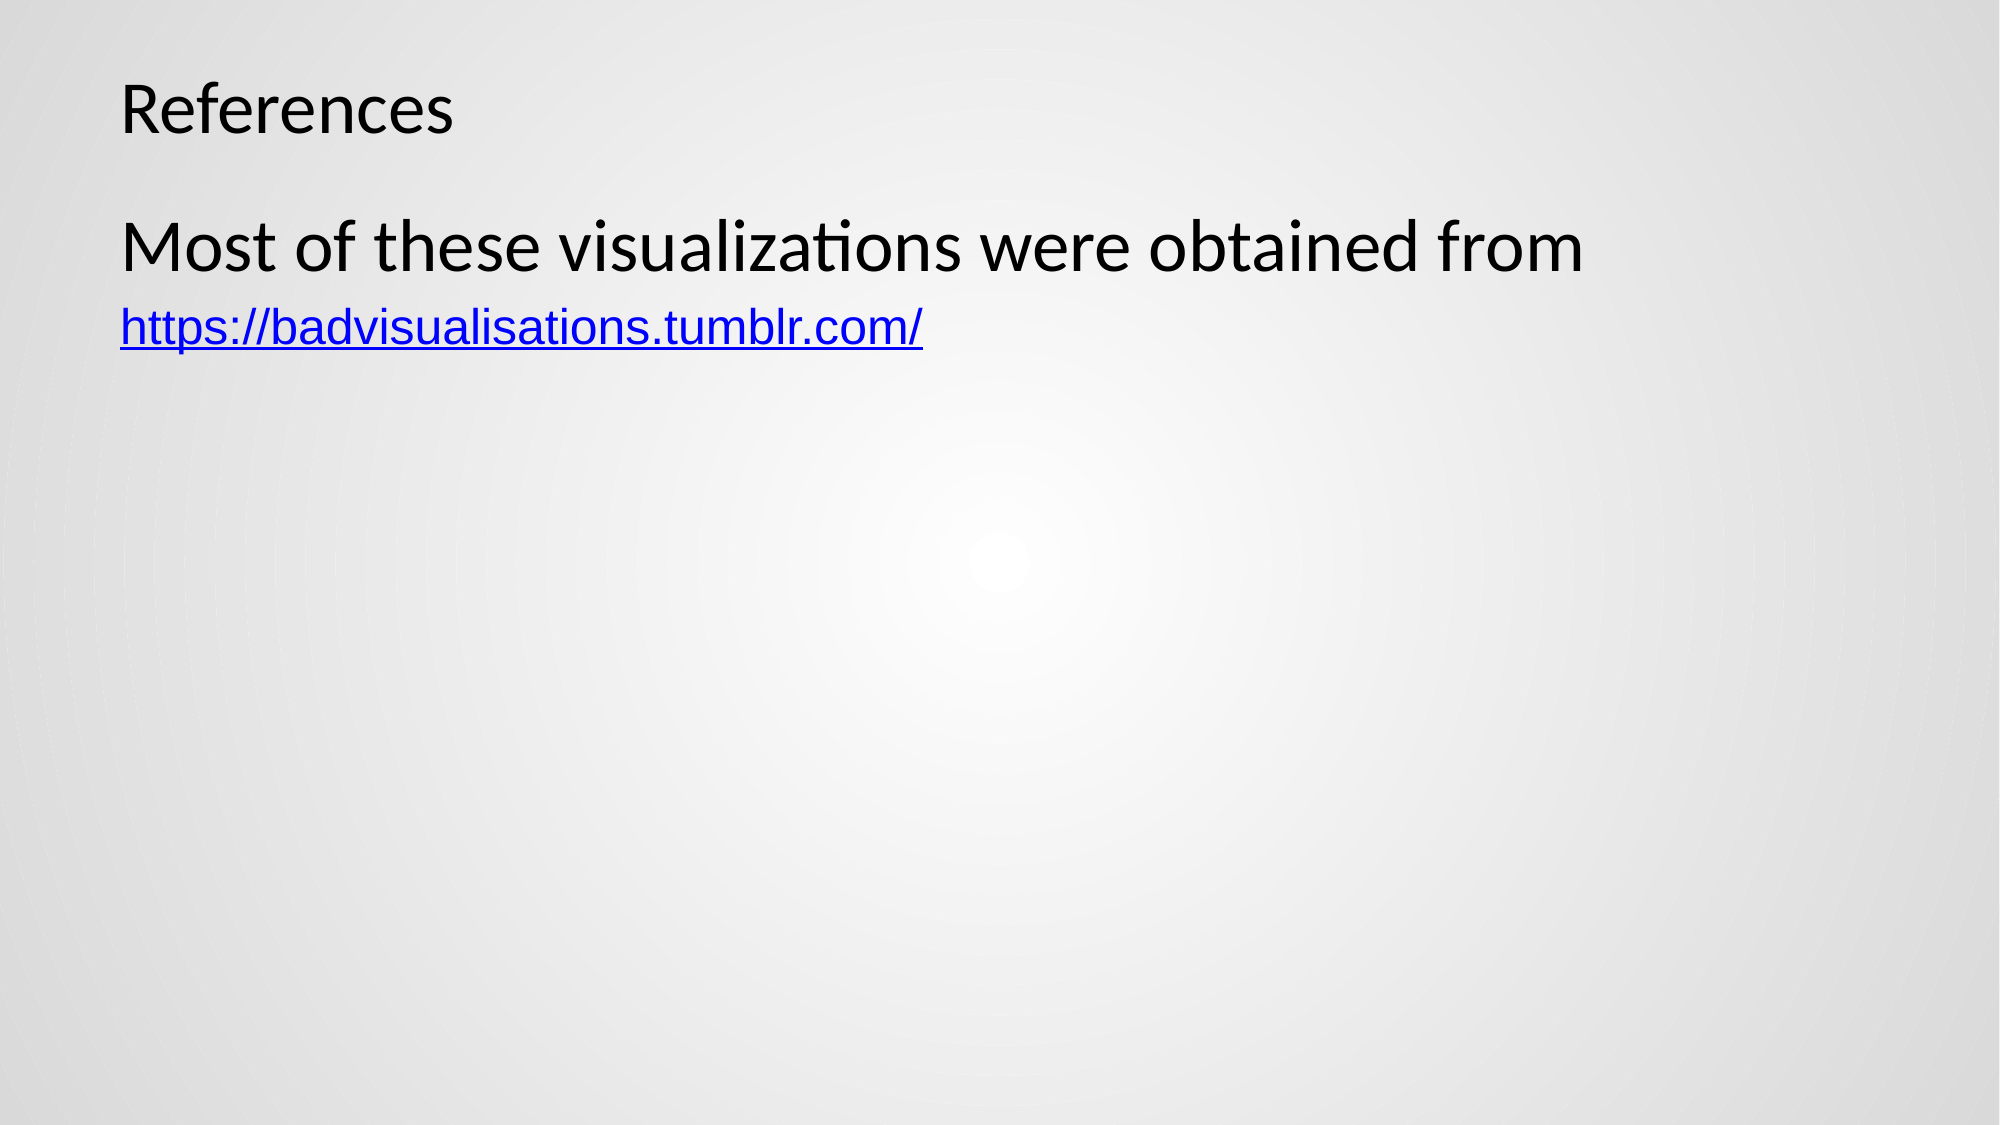

# References
Most of these visualizations were obtained from
https://badvisualisations.tumblr.com/